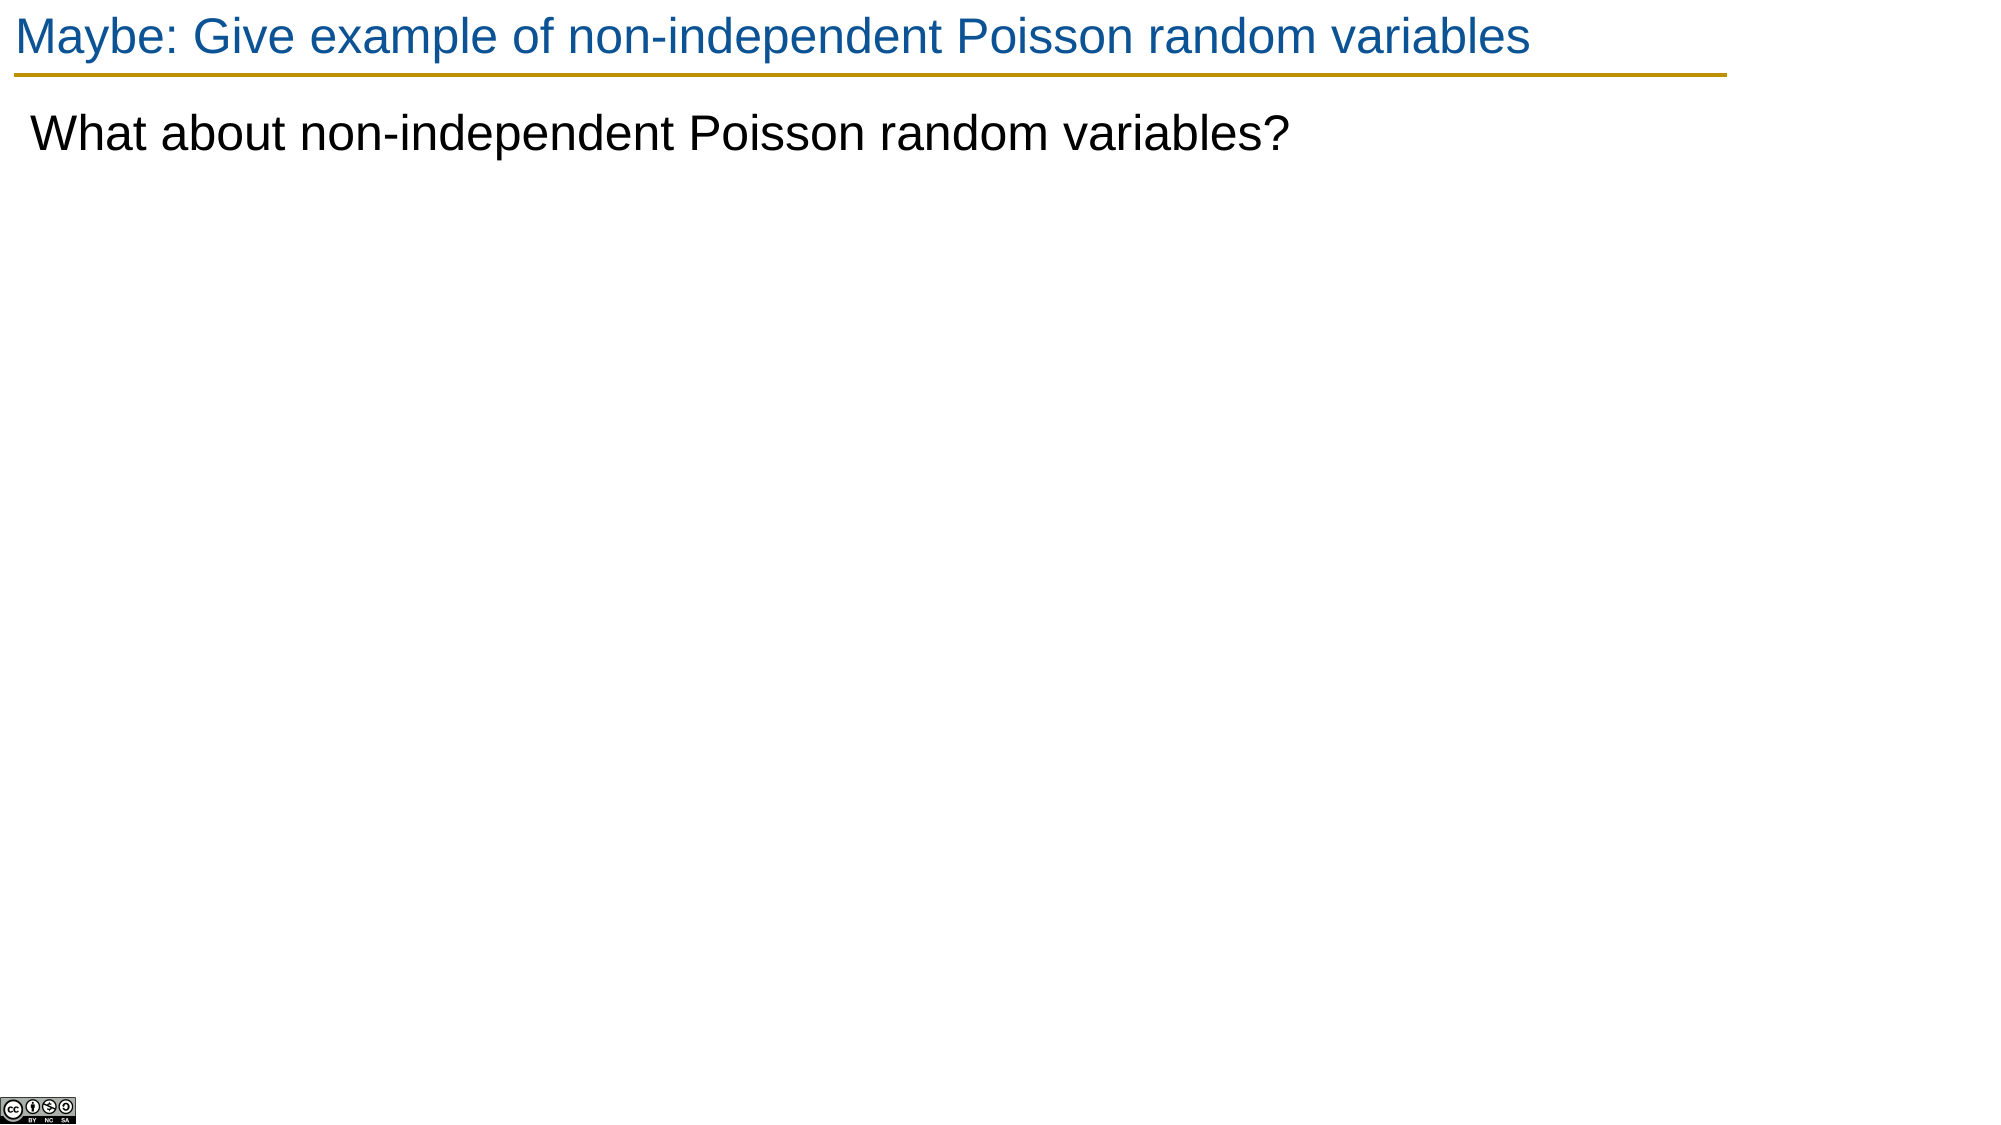

# Maybe: Give example of non-independent Poisson random variables
What about non-independent Poisson random variables?